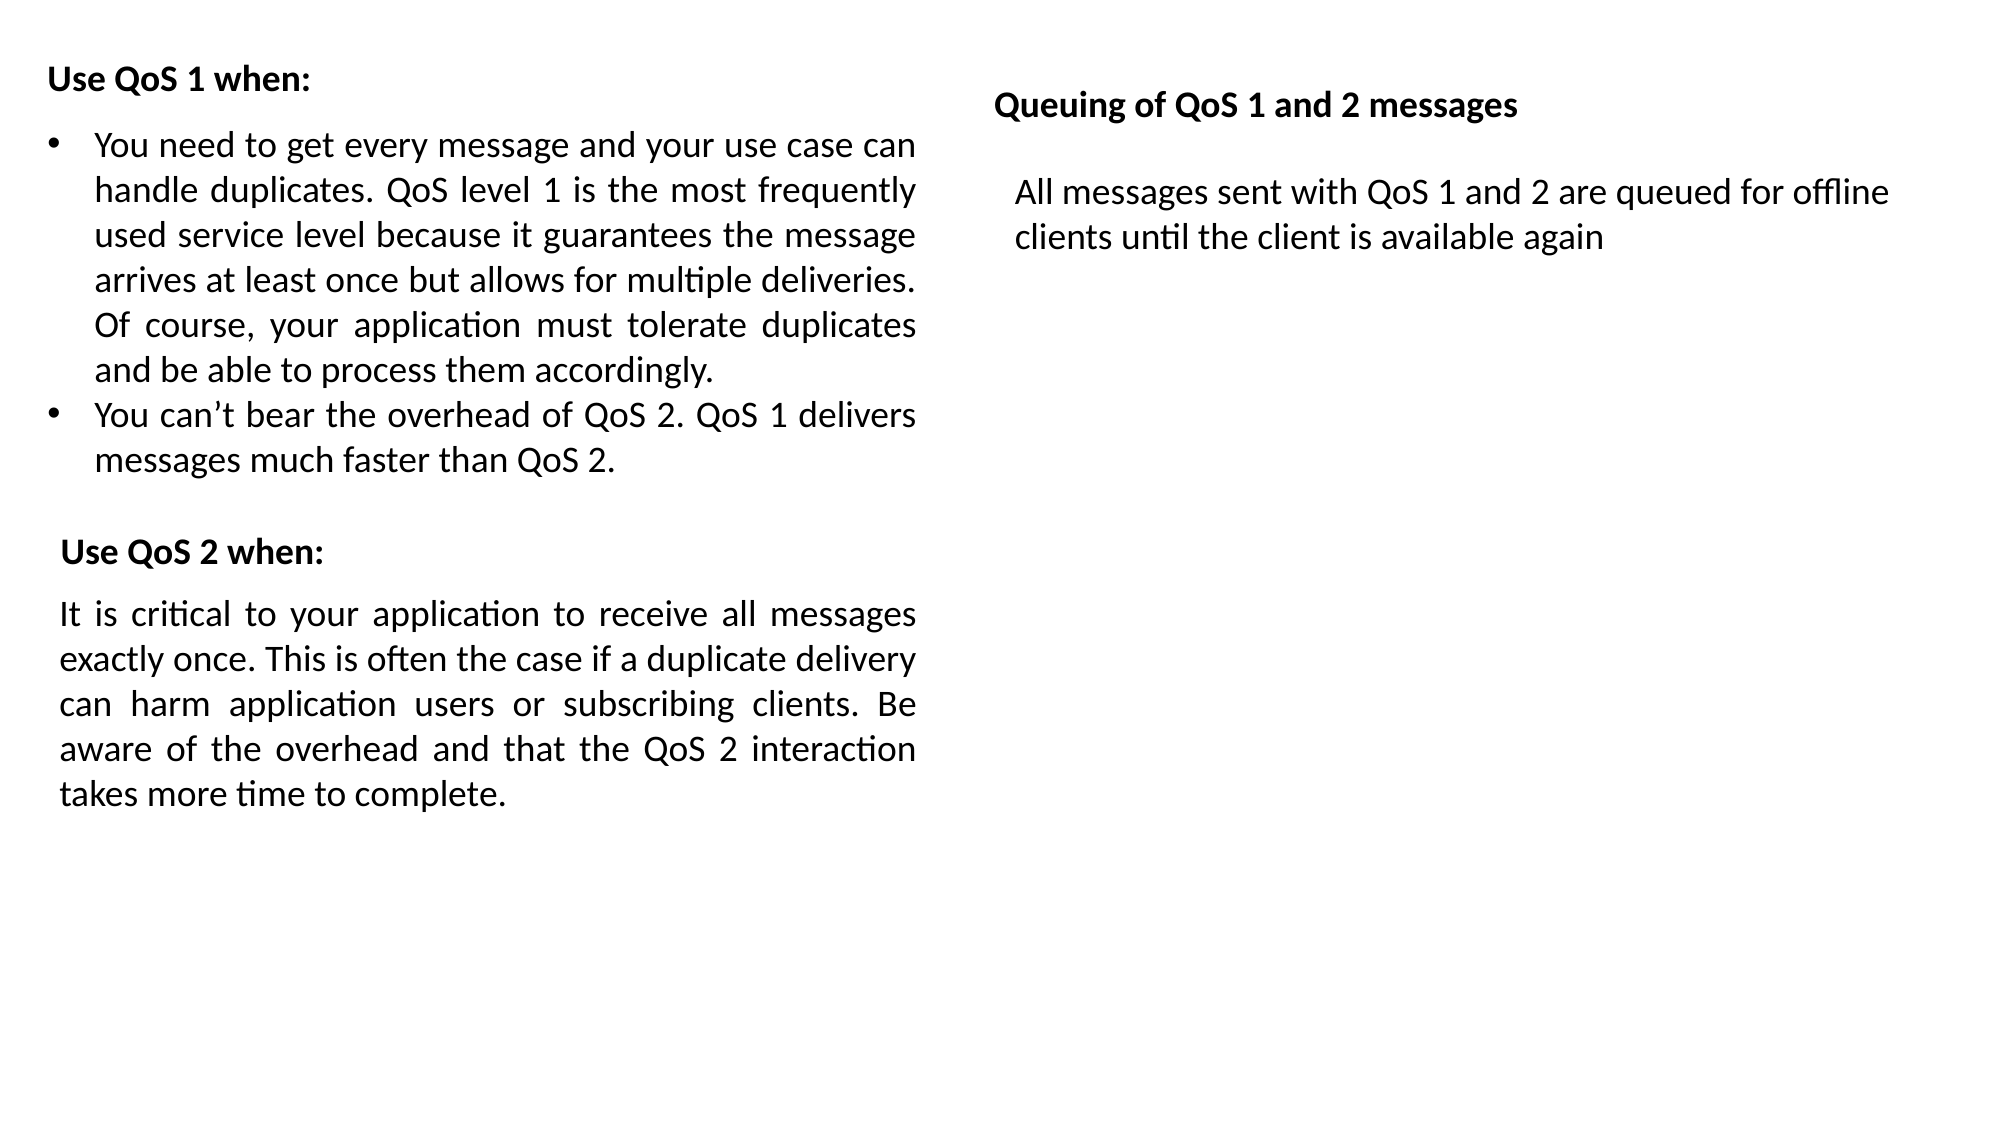

Use QoS 1 when:
Queuing of QoS 1 and 2 messages
You need to get every message and your use case can handle duplicates. QoS level 1 is the most frequently used service level because it guarantees the message arrives at least once but allows for multiple deliveries. Of course, your application must tolerate duplicates and be able to process them accordingly.
You can’t bear the overhead of QoS 2. QoS 1 delivers messages much faster than QoS 2.
All messages sent with QoS 1 and 2 are queued for offline clients until the client is available again
Use QoS 2 when:
It is critical to your application to receive all messages exactly once. This is often the case if a duplicate delivery can harm application users or subscribing clients. Be aware of the overhead and that the QoS 2 interaction takes more time to complete.